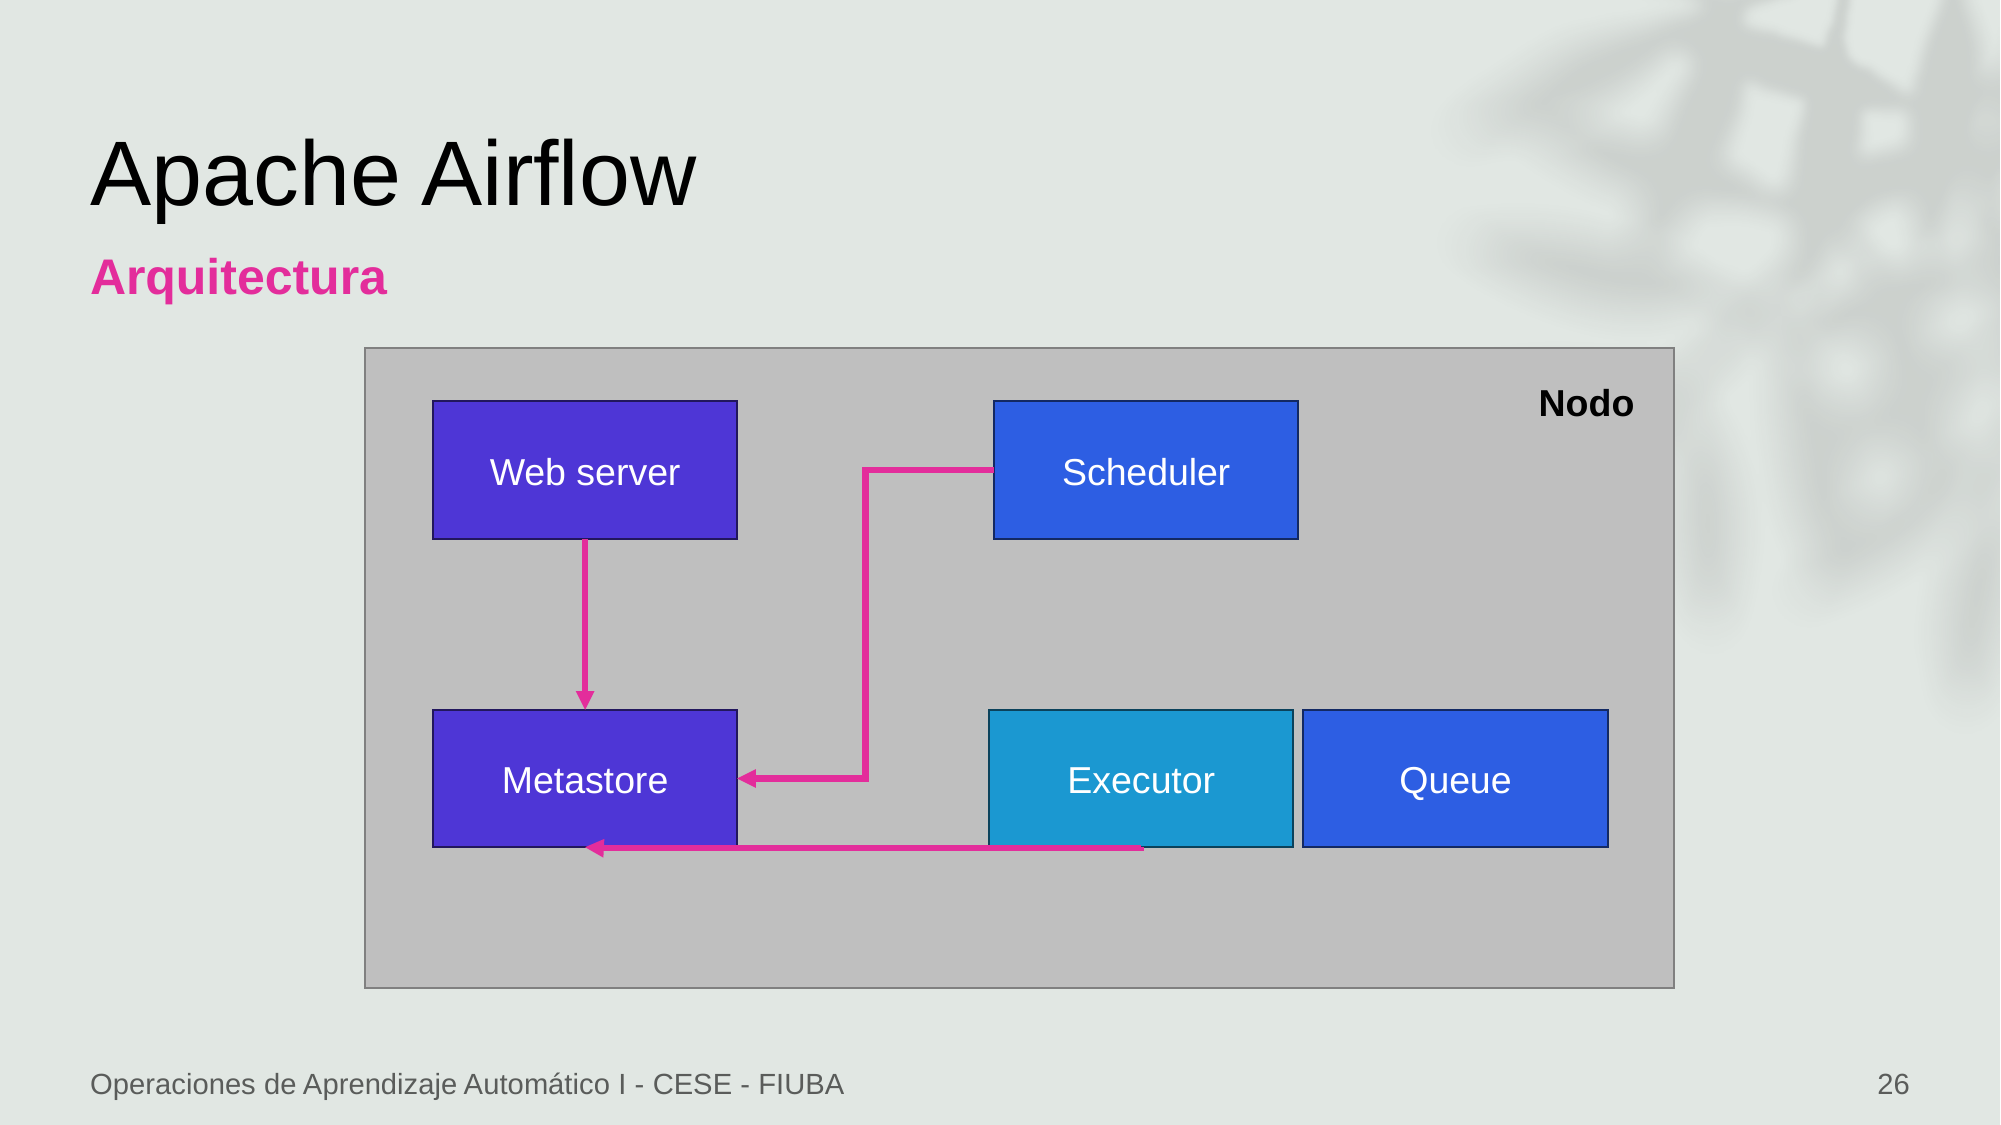

# Apache Airflow
Arquitectura

Nodo
Web server
Scheduler
Metastore
Executor
Queue
Operaciones de Aprendizaje Automático I - CESE - FIUBA
26